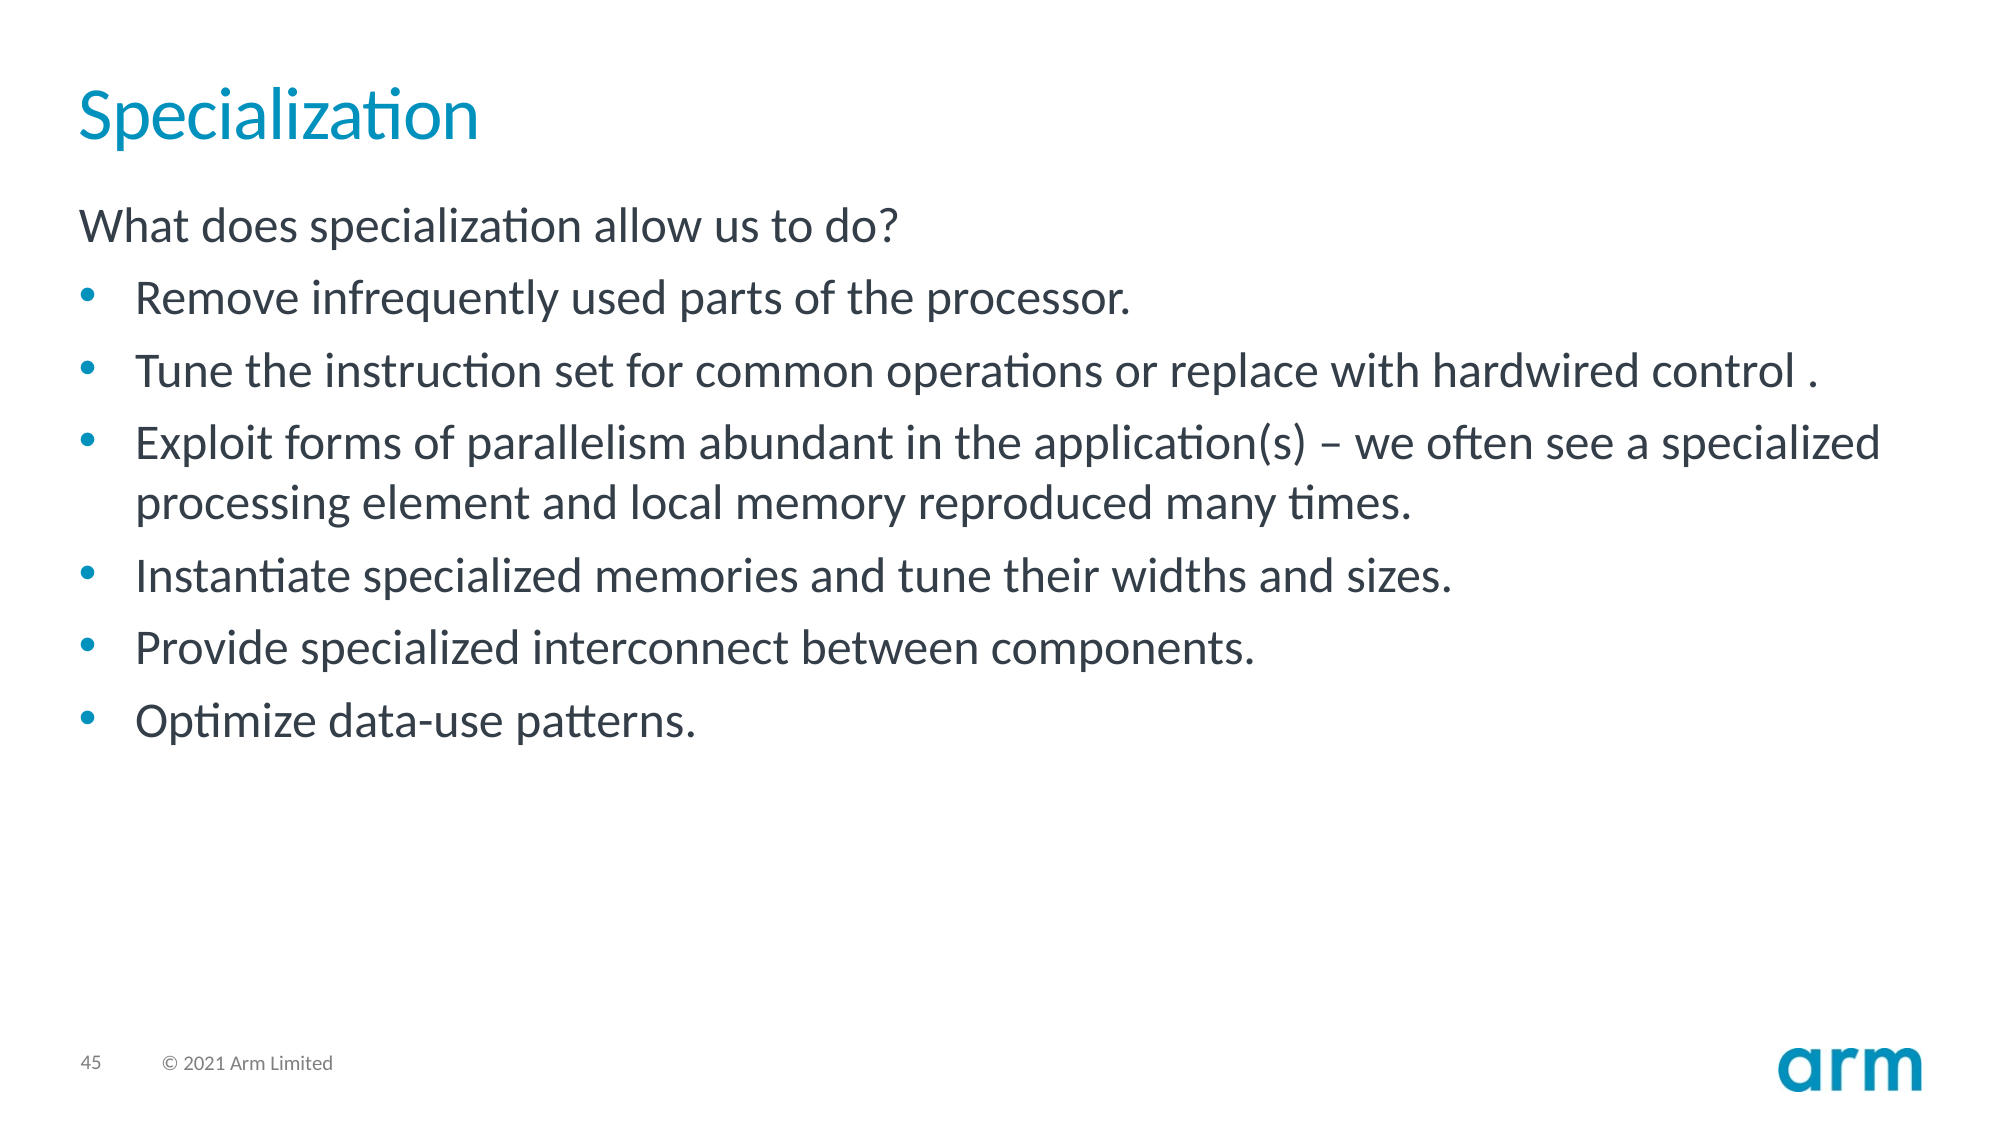

# Specialization
What does specialization allow us to do?
Remove infrequently used parts of the processor.
Tune the instruction set for common operations or replace with hardwired control .
Exploit forms of parallelism abundant in the application(s) – we often see a specialized processing element and local memory reproduced many times.
Instantiate specialized memories and tune their widths and sizes.
Provide specialized interconnect between components.
Optimize data-use patterns.